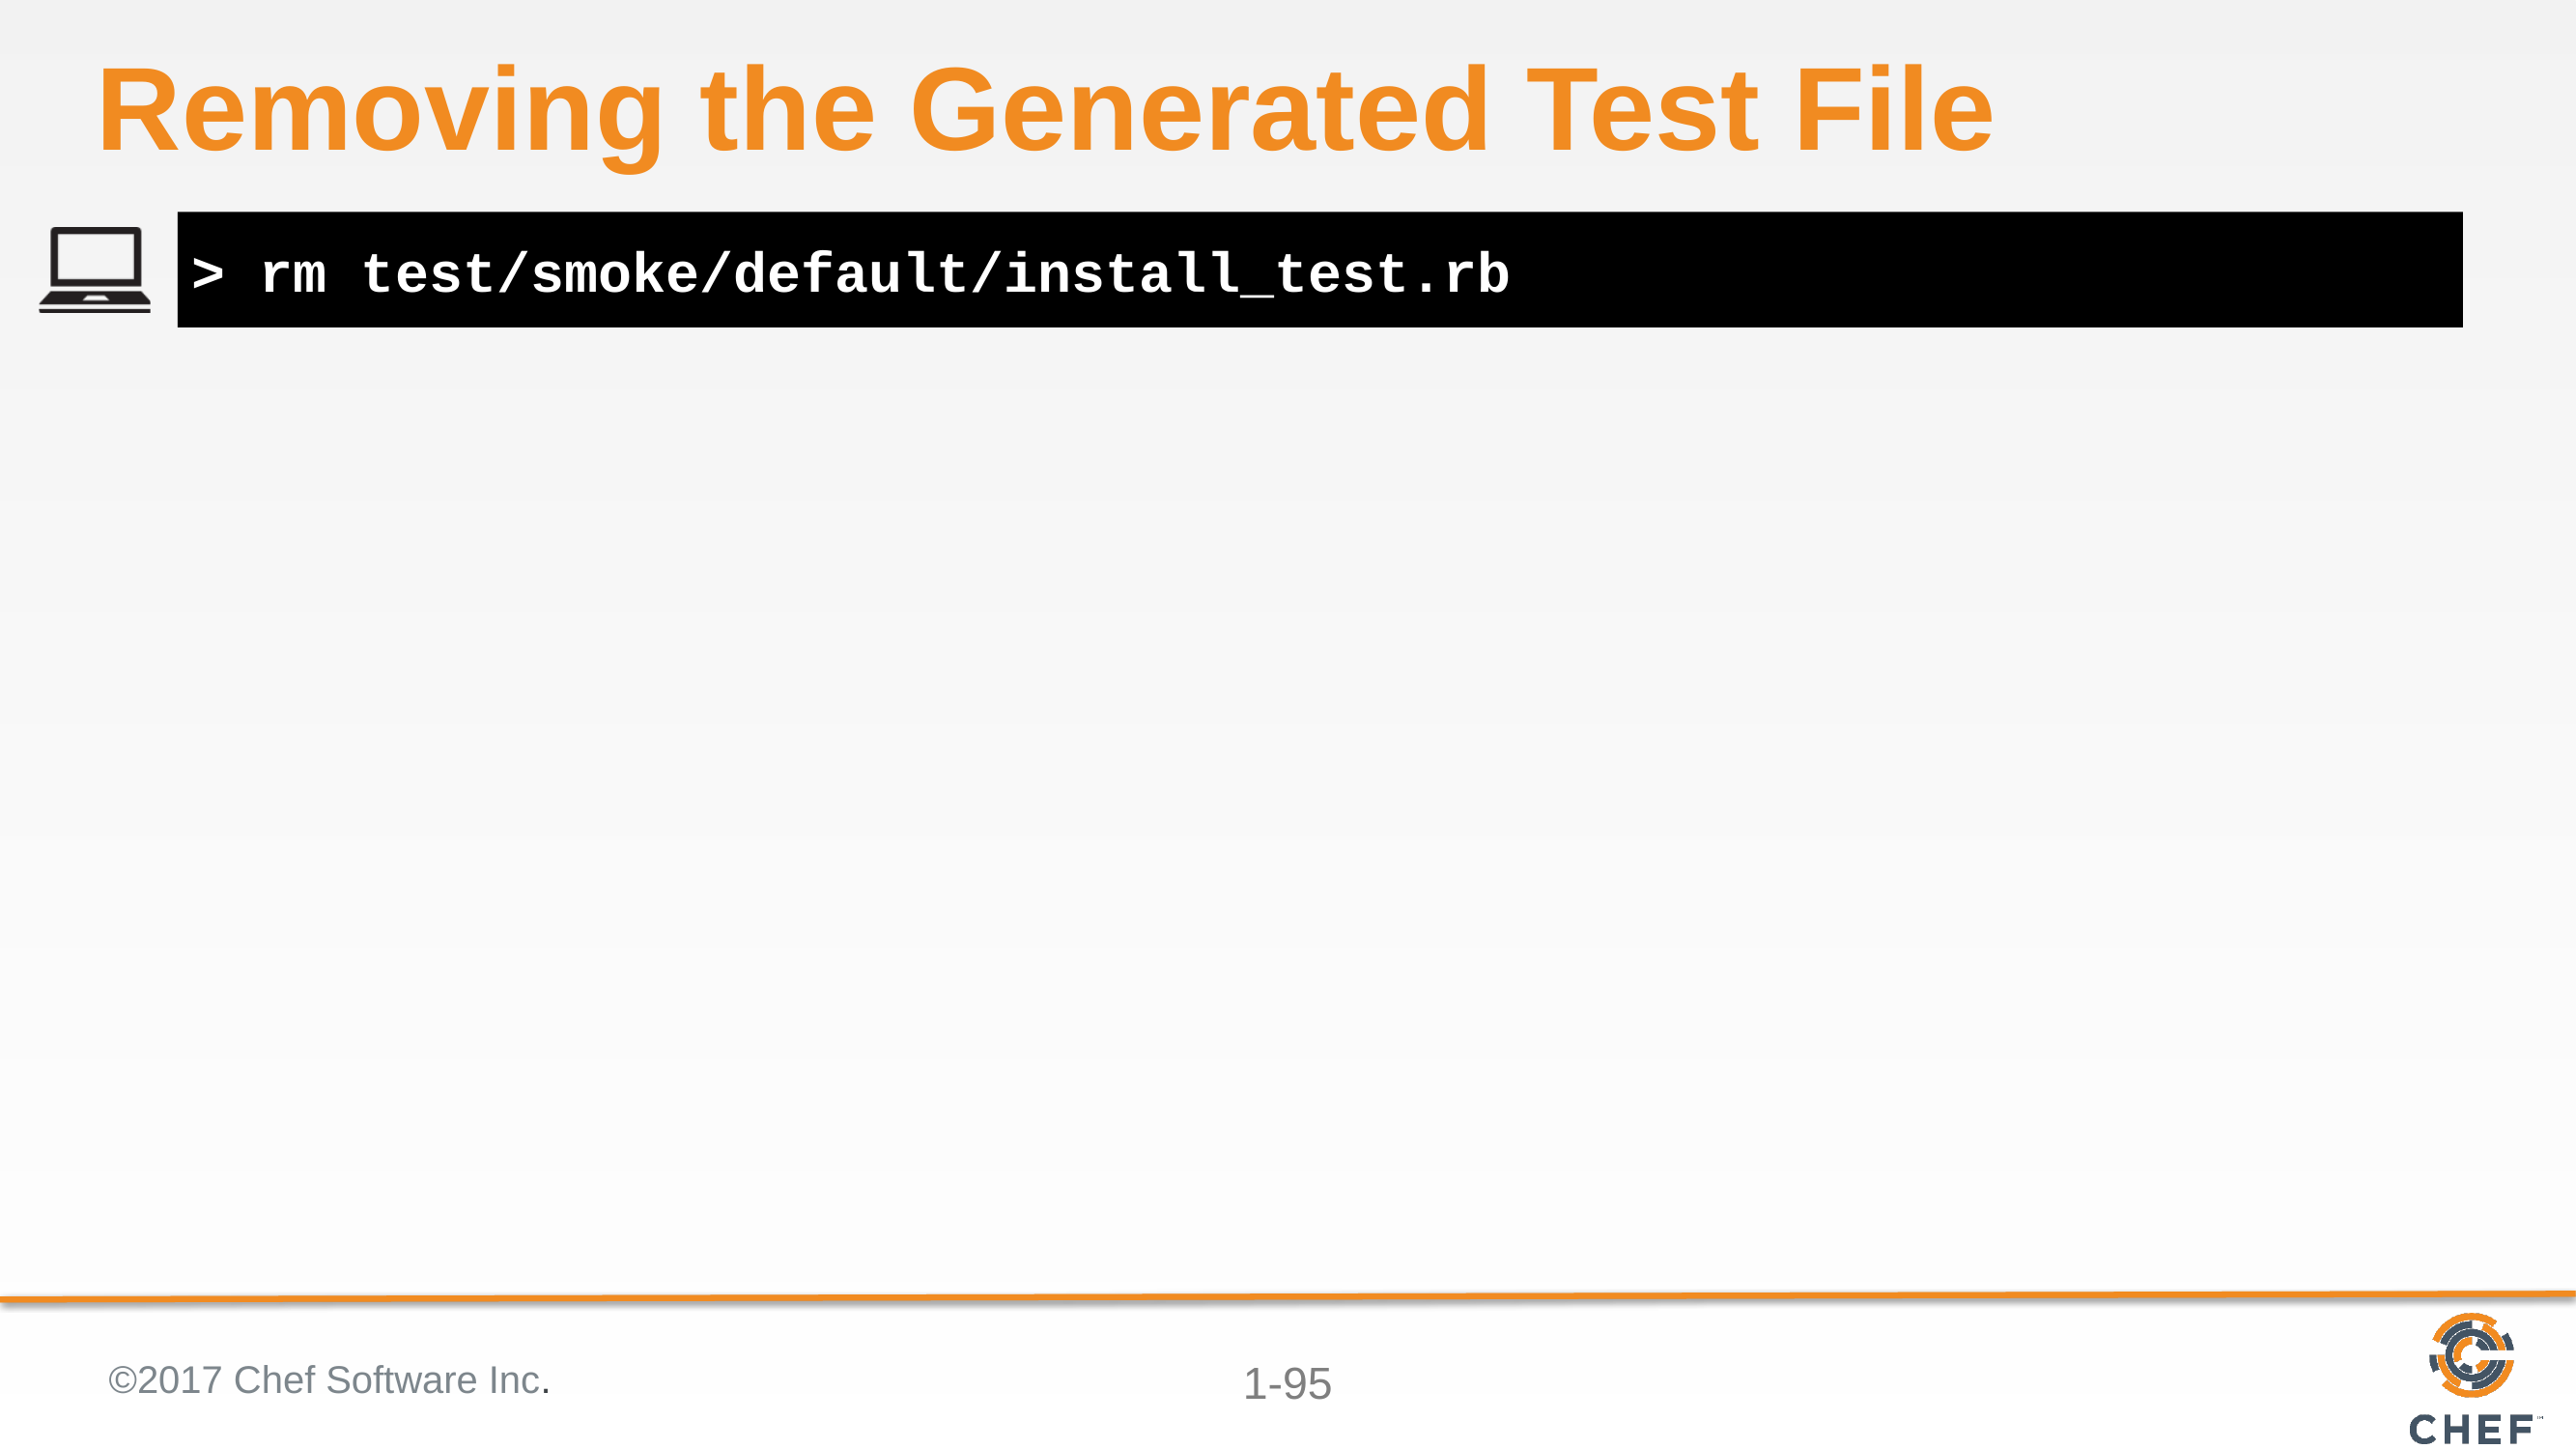

# Removing the Generated Test File
> rm test/smoke/default/install_test.rb